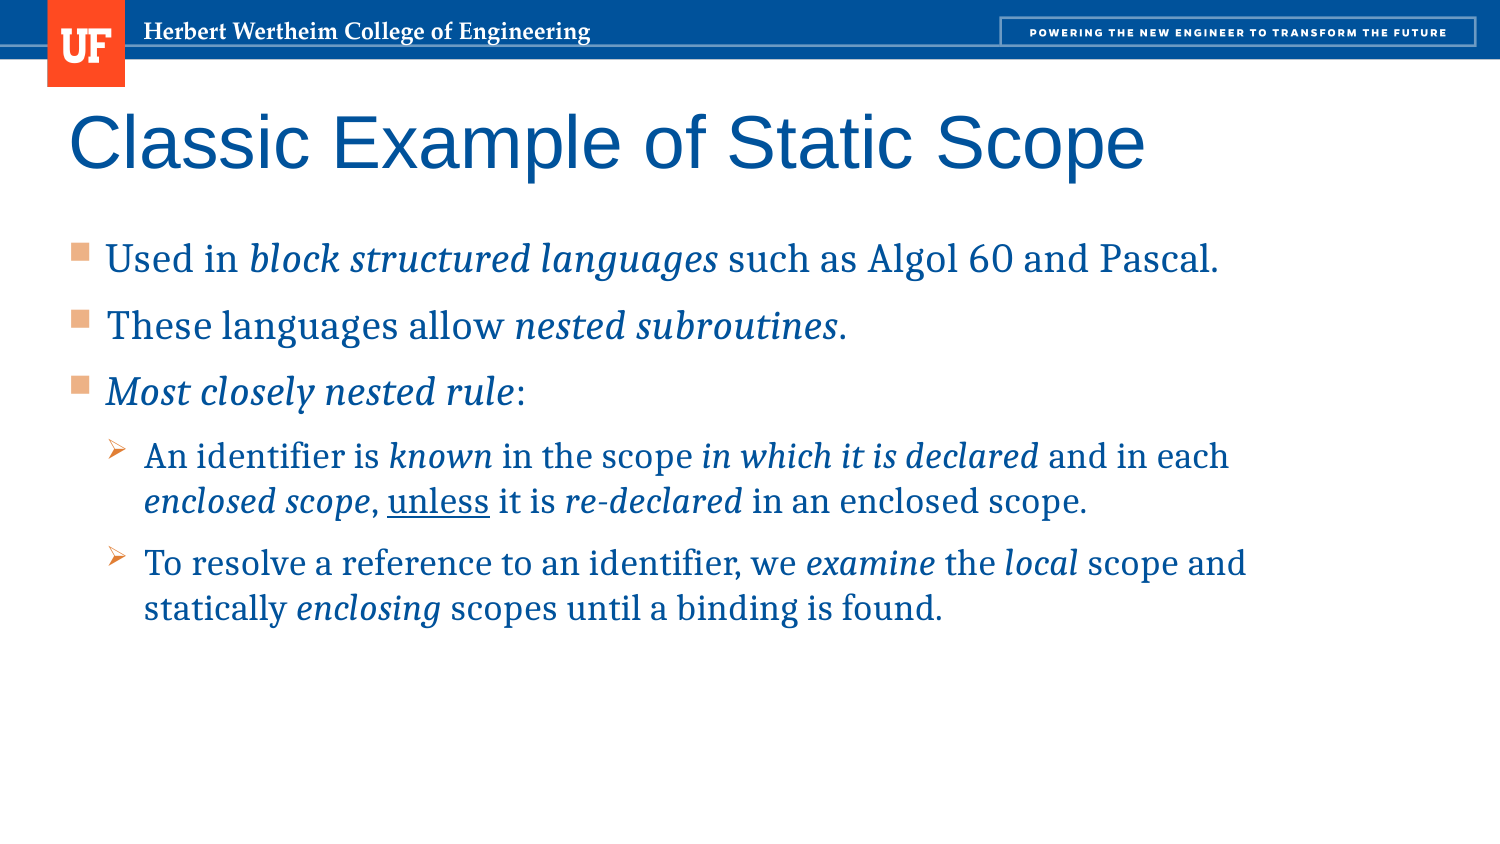

# Classic Example of Static Scope
Used in block structured languages such as Algol 60 and Pascal.
These languages allow nested subroutines.
Most closely nested rule:
An identifier is known in the scope in which it is declared and in each enclosed scope, unless it is re-declared in an enclosed scope.
To resolve a reference to an identifier, we examine the local scope and statically enclosing scopes until a binding is found.